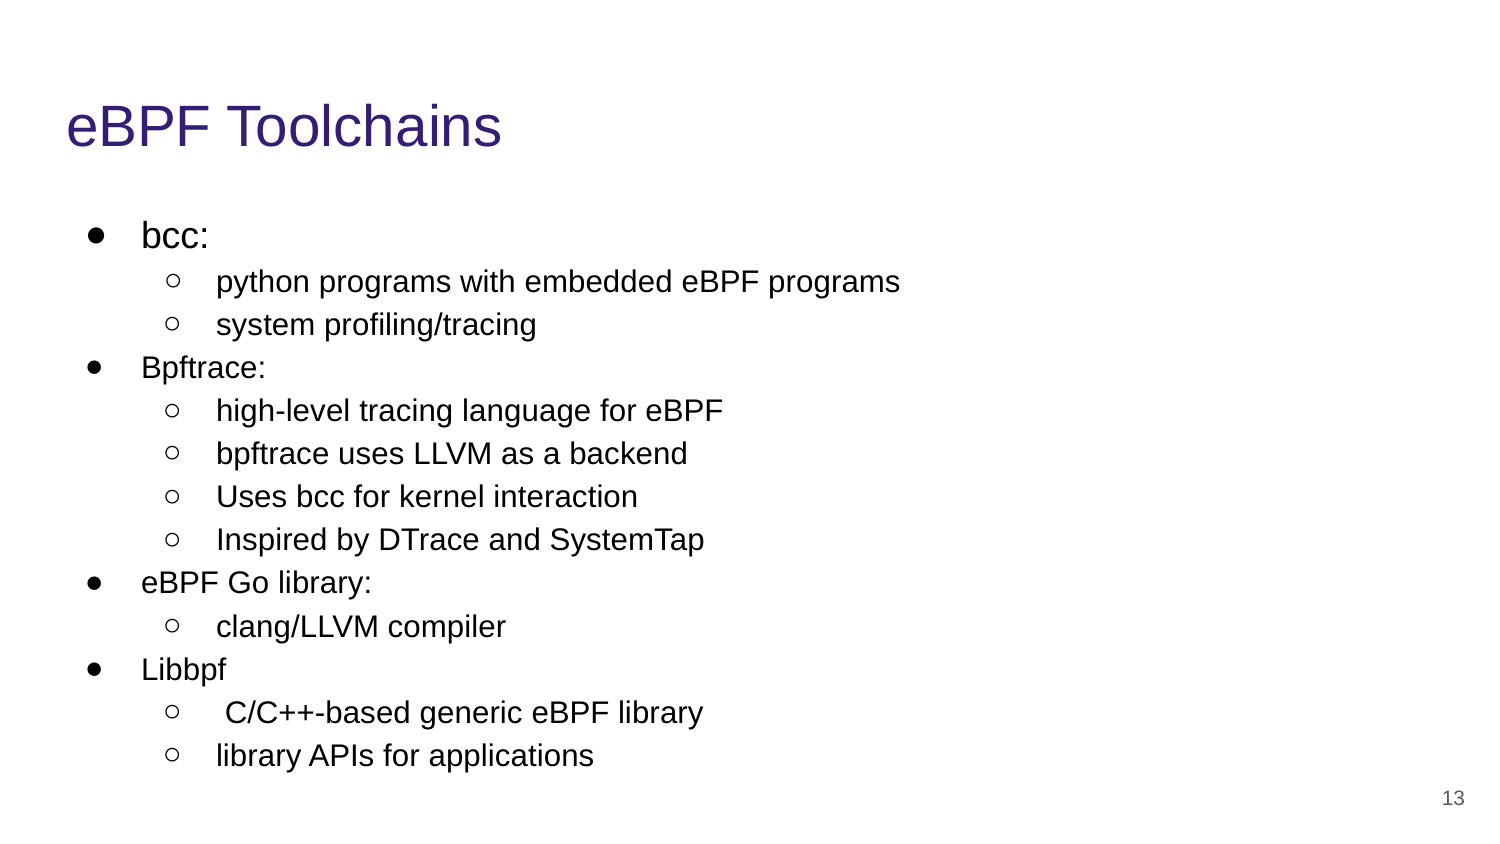

# eBPF Toolchains
bcc:
python programs with embedded eBPF programs
system profiling/tracing
Bpftrace:
high-level tracing language for eBPF
bpftrace uses LLVM as a backend
Uses bcc for kernel interaction
Inspired by DTrace and SystemTap
eBPF Go library:
clang/LLVM compiler
Libbpf
 C/C++-based generic eBPF library
library APIs for applications
13